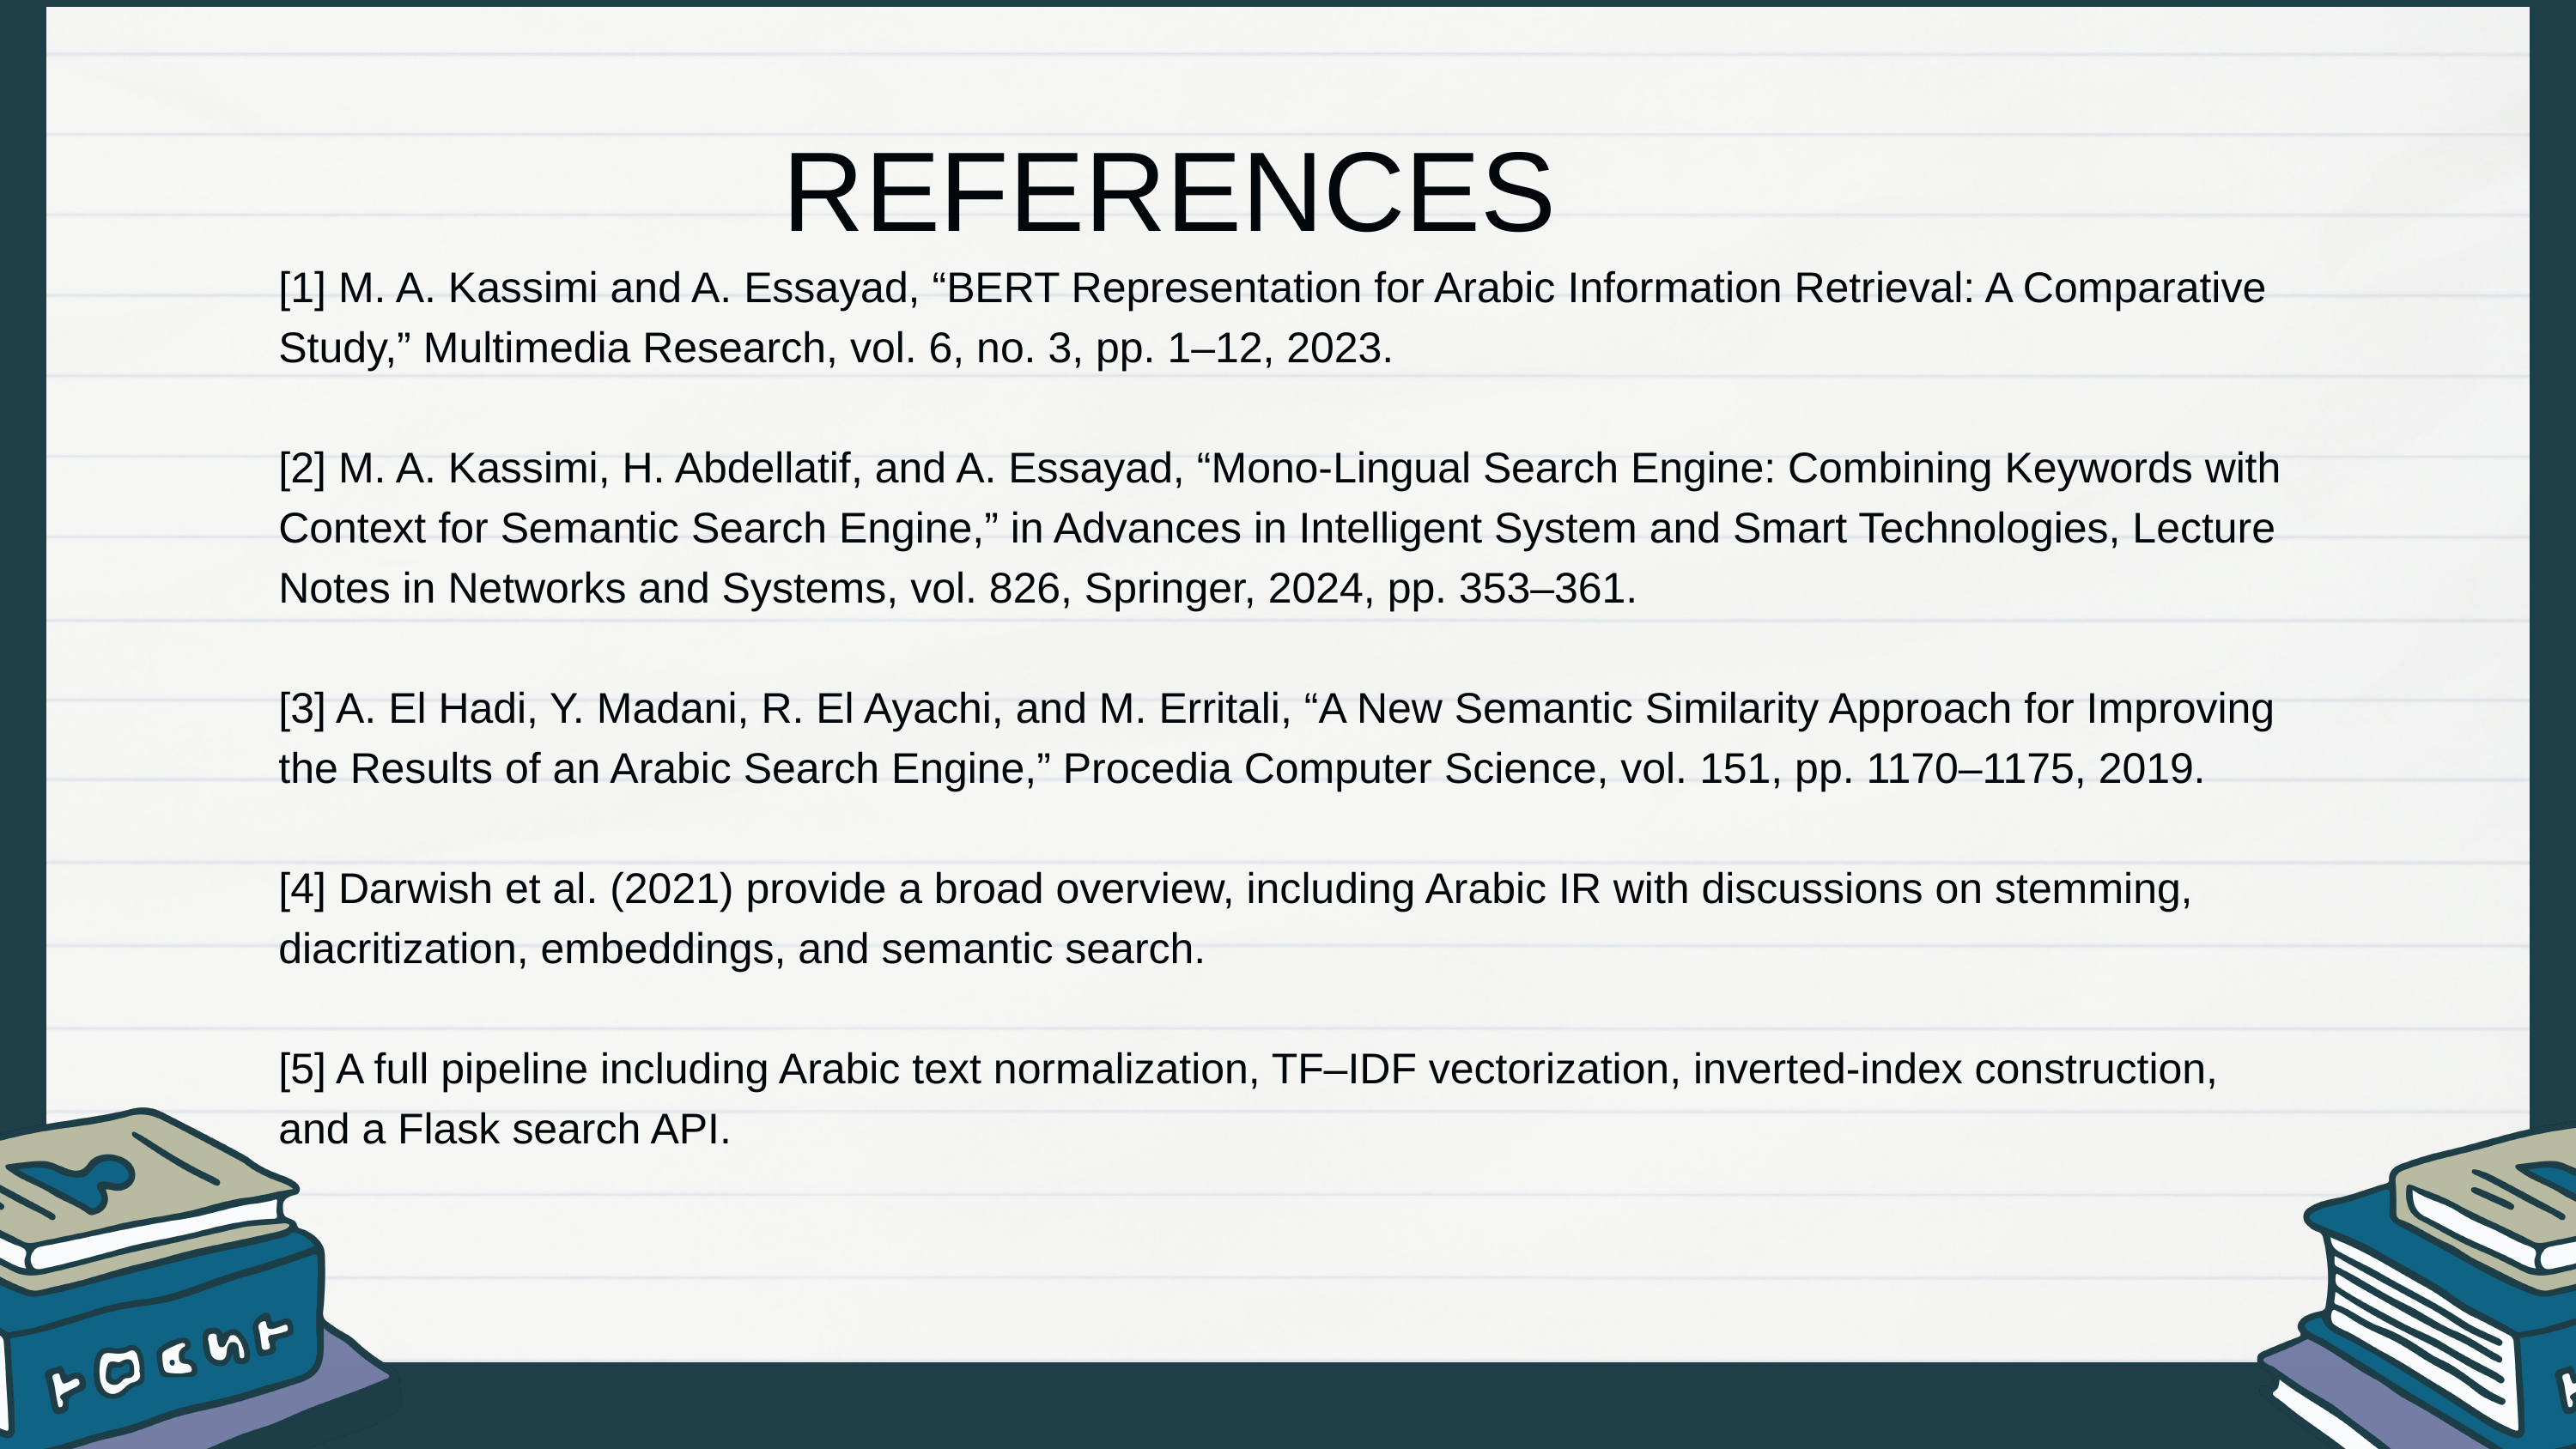

REFERENCES
[1] M. A. Kassimi and A. Essayad, “BERT Representation for Arabic Information Retrieval: A Comparative Study,” Multimedia Research, vol. 6, no. 3, pp. 1–12, 2023.

[2] M. A. Kassimi, H. Abdellatif, and A. Essayad, “Mono-Lingual Search Engine: Combining Keywords with Context for Semantic Search Engine,” in Advances in Intelligent System and Smart Technologies, Lecture Notes in Networks and Systems, vol. 826, Springer, 2024, pp. 353–361.

[3] A. El Hadi, Y. Madani, R. El Ayachi, and M. Erritali, “A New Semantic Similarity Approach for Improving the Results of an Arabic Search Engine,” Procedia Computer Science, vol. 151, pp. 1170–1175, 2019.

[4] Darwish et al. (2021) provide a broad overview, including Arabic IR with discussions on stemming, diacritization, embeddings, and semantic search.

[5] A full pipeline including Arabic text normalization, TF–IDF vectorization, inverted-index construction, and a Flask search API.